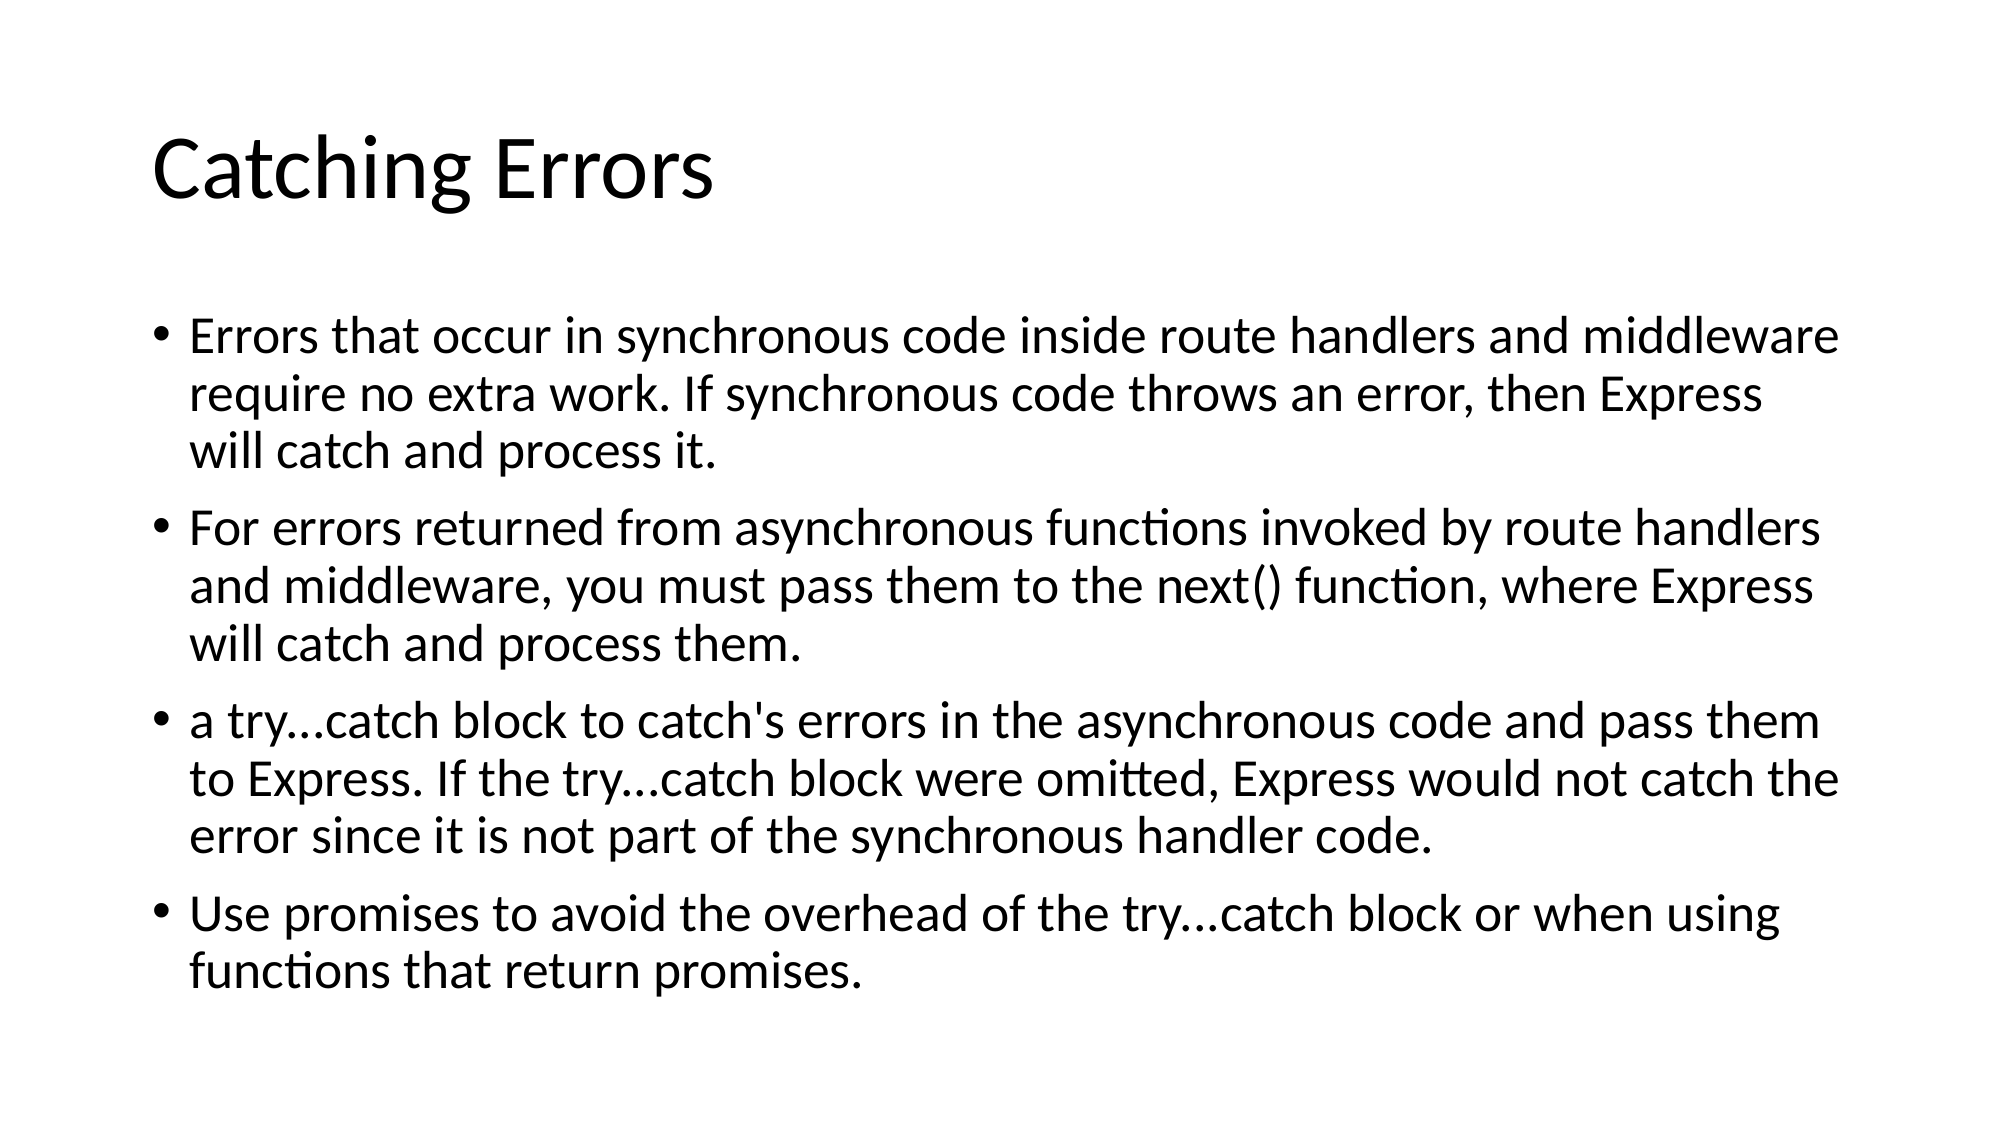

# Catching Errors
Errors that occur in synchronous code inside route handlers and middleware require no extra work. If synchronous code throws an error, then Express will catch and process it.
For errors returned from asynchronous functions invoked by route handlers and middleware, you must pass them to the next() function, where Express will catch and process them.
a try...catch block to catch's errors in the asynchronous code and pass them to Express. If the try...catch block were omitted, Express would not catch the error since it is not part of the synchronous handler code.
Use promises to avoid the overhead of the try...catch block or when using functions that return promises.